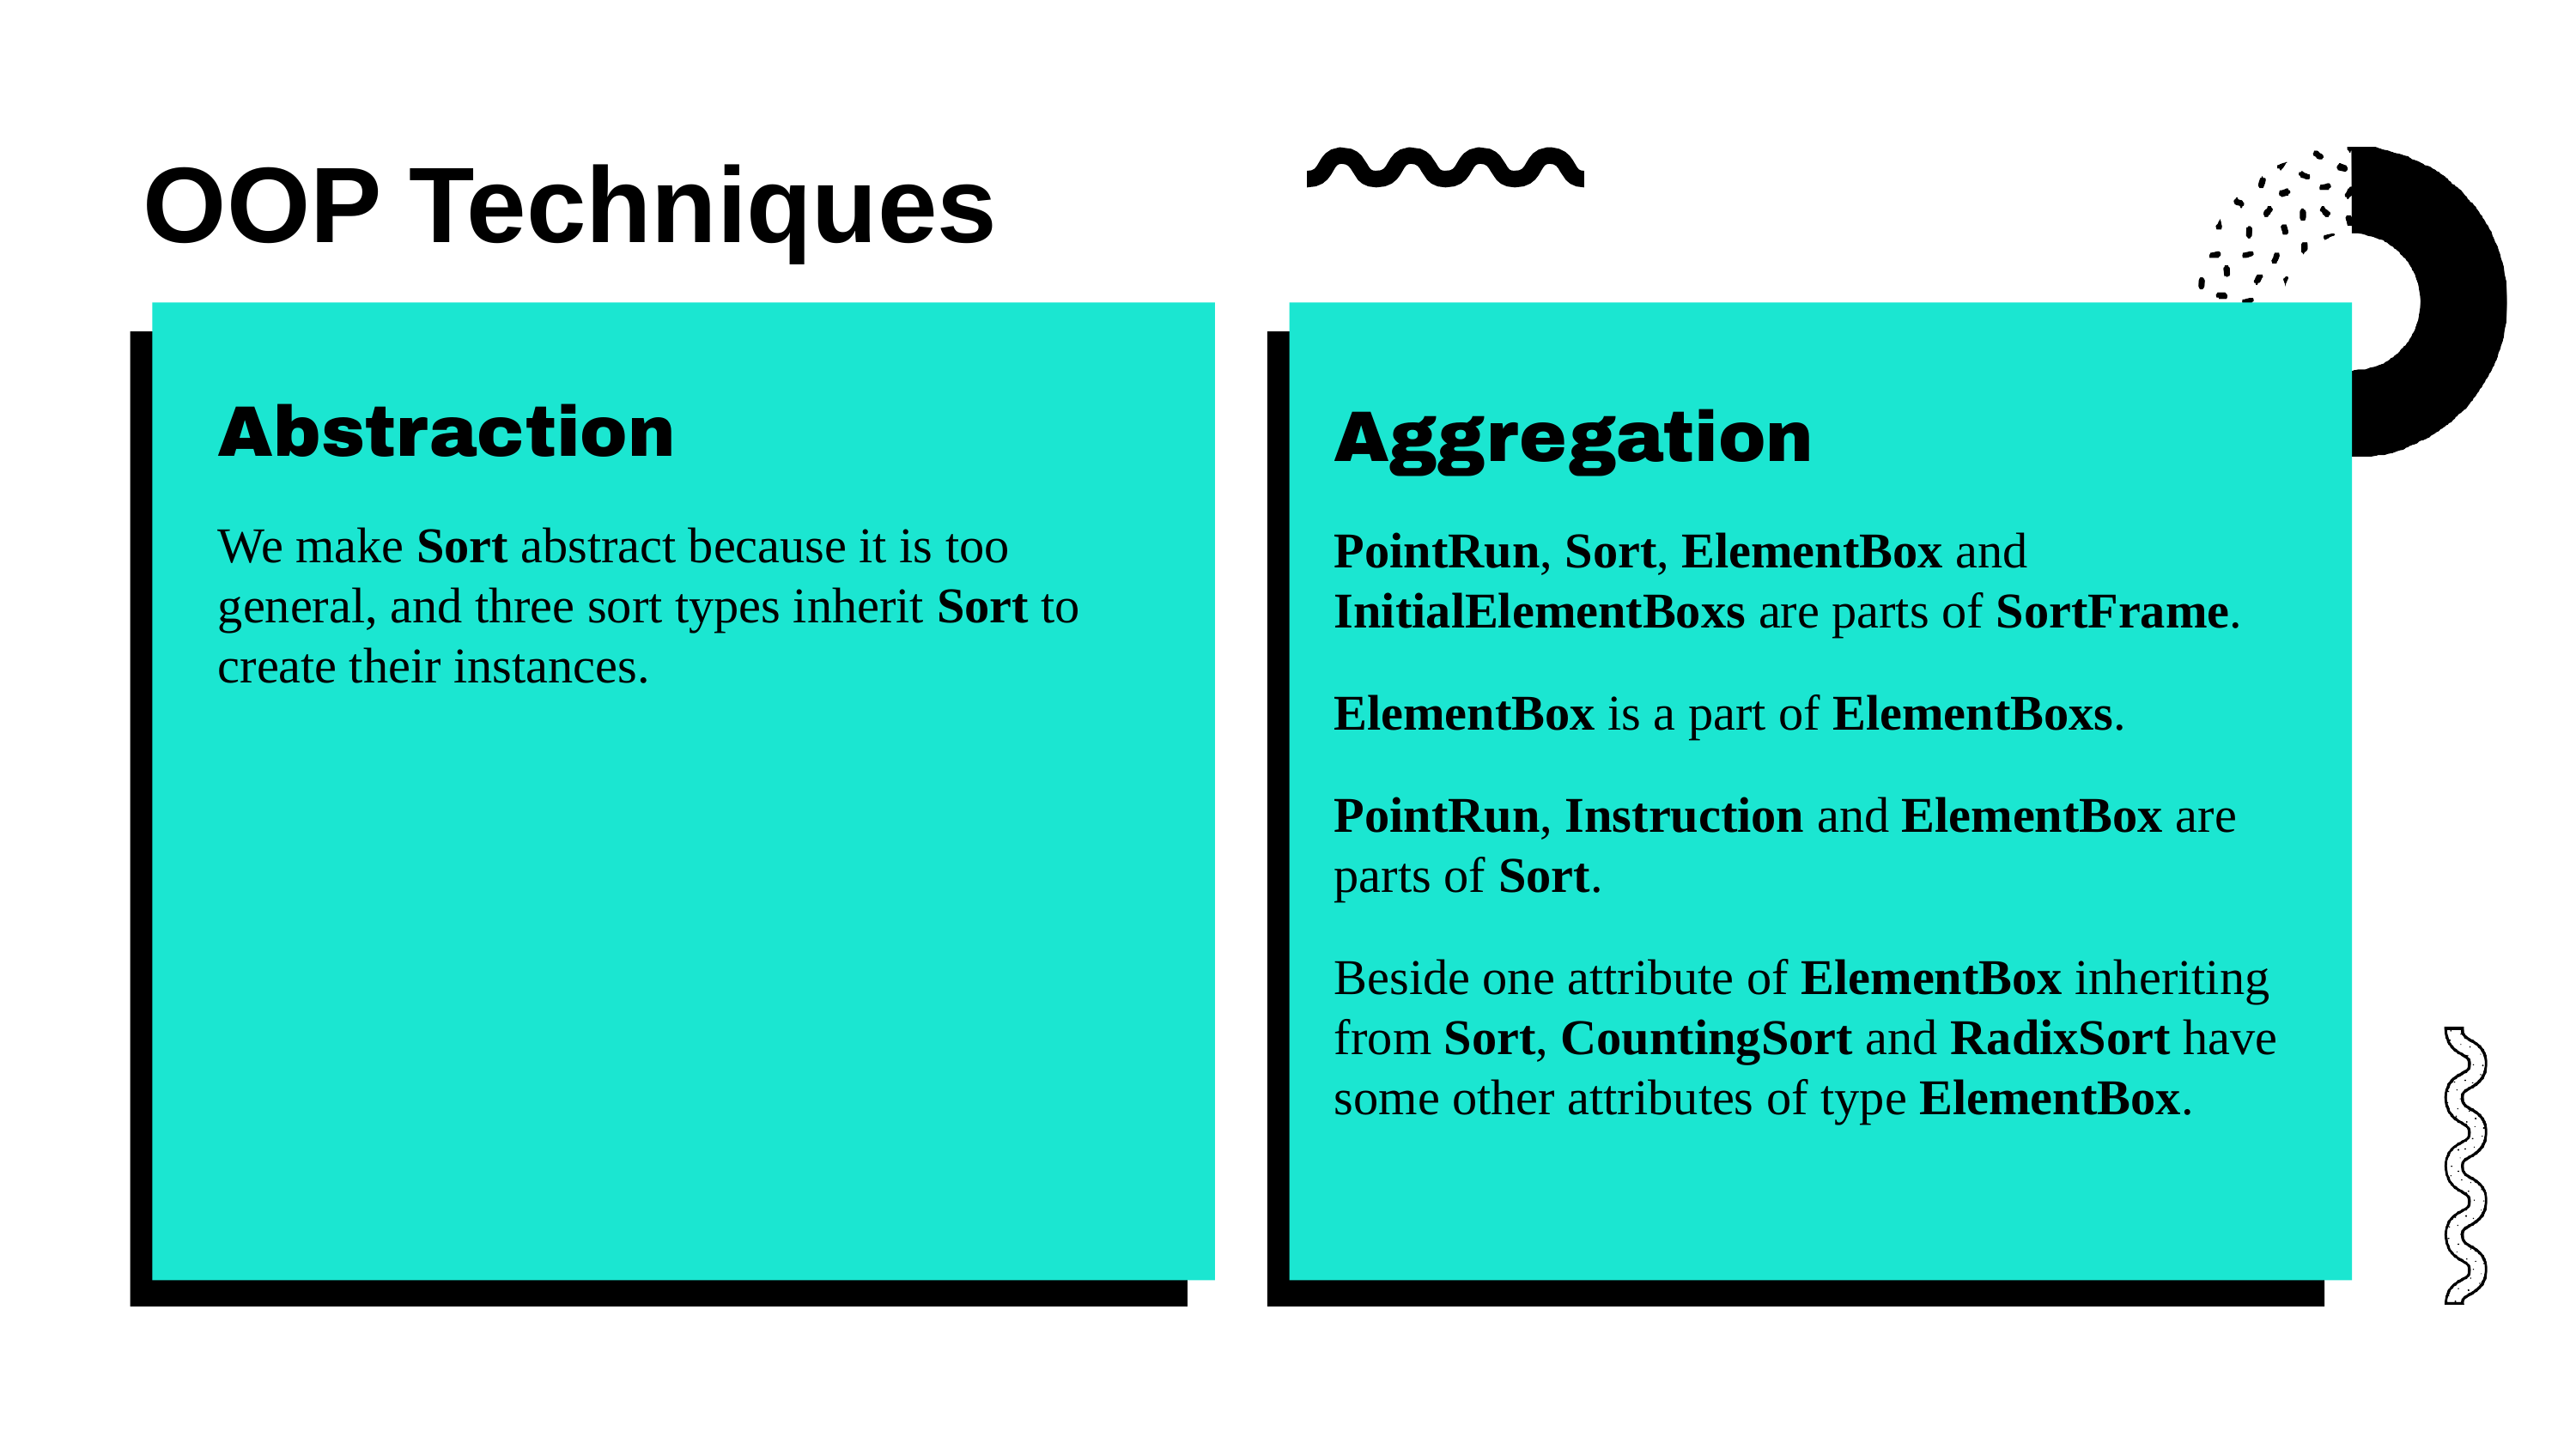

# OOP Techniques

Abstraction
We make Sort abstract because it is too general, and three sort types inherit Sort to create their instances.

Aggregation
PointRun, Sort, ElementBox and InitialElementBoxs are parts of SortFrame.
ElementBox is a part of ElementBoxs.
PointRun, Instruction and ElementBox are parts of Sort.
Beside one attribute of ElementBox inheriting from Sort, CountingSort and RadixSort have some other attributes of type ElementBox.